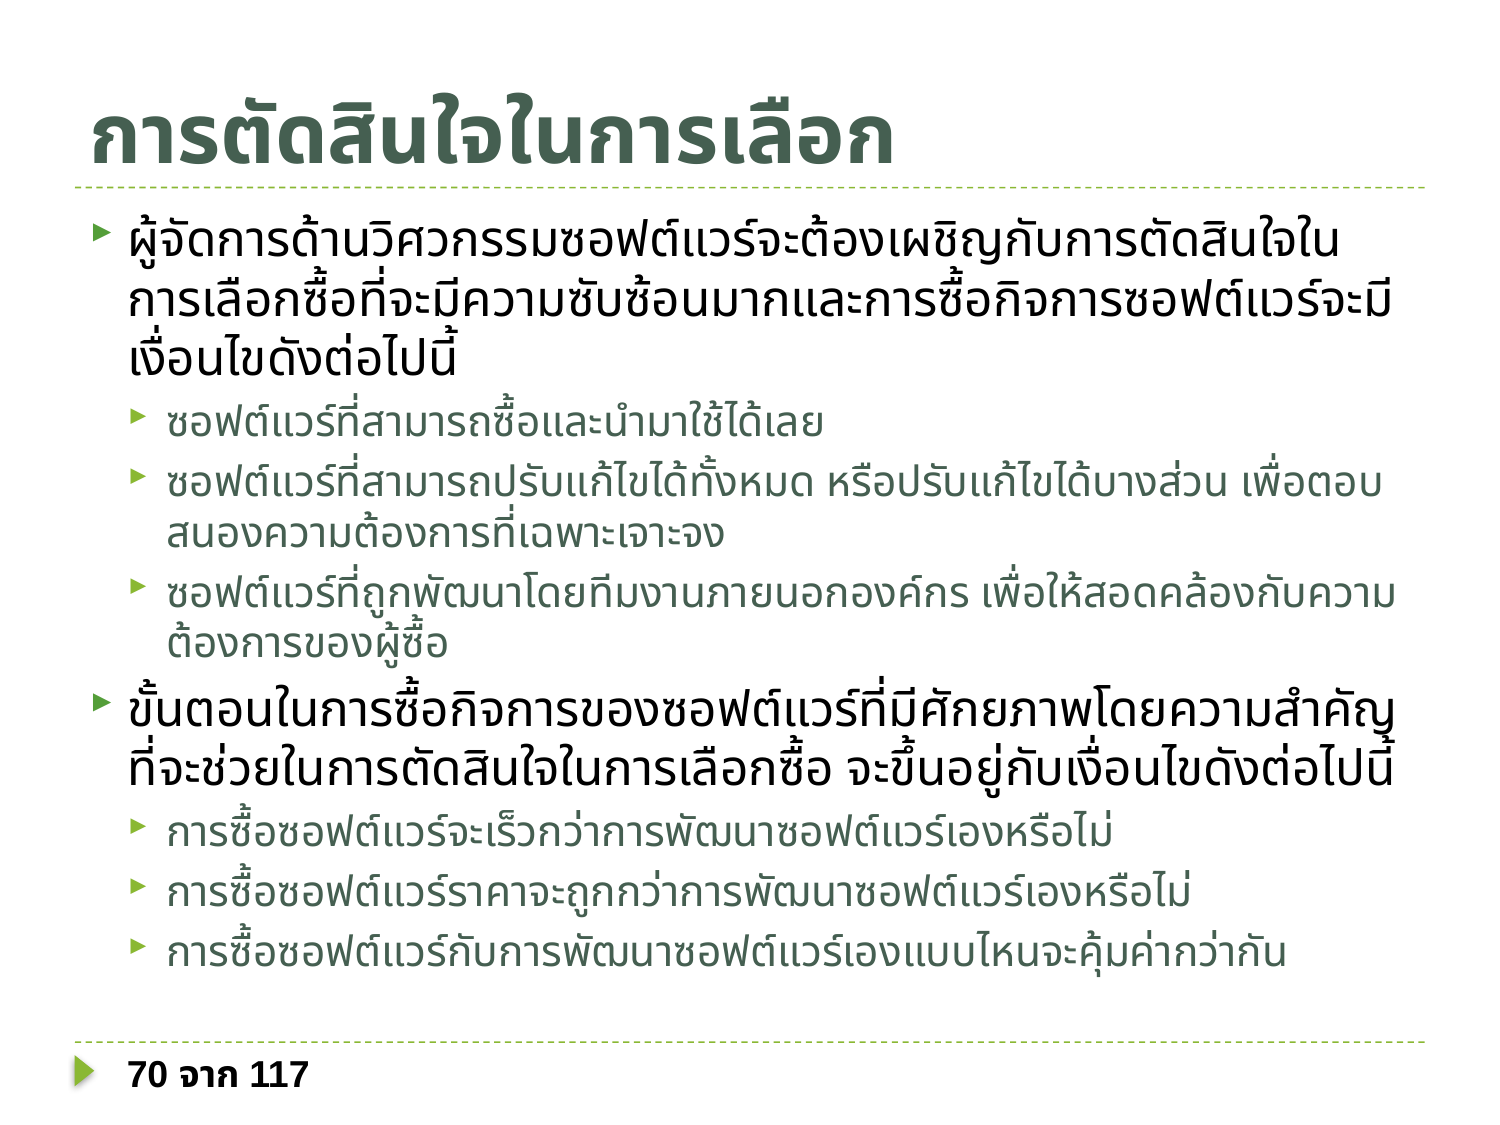

# การตัดสินใจในการเลือก
ผู้จัดการด้านวิศวกรรมซอฟต์แวร์จะต้องเผชิญกับการตัดสินใจในการเลือกซื้อที่จะมีความซับซ้อนมากและการซื้อกิจการซอฟต์แวร์จะมีเงื่อนไขดังต่อไปนี้
ซอฟต์แวร์ที่สามารถซื้อและนำมาใช้ได้เลย
ซอฟต์แวร์ที่สามารถปรับแก้ไขได้ทั้งหมด หรือปรับแก้ไขได้บางส่วน เพื่อตอบสนองความต้องการที่เฉพาะเจาะจง
ซอฟต์แวร์ที่ถูกพัฒนาโดยทีมงานภายนอกองค์กร เพื่อให้สอดคล้องกับความต้องการของผู้ซื้อ
ขั้นตอนในการซื้อกิจการของซอฟต์แวร์ที่มีศักยภาพโดยความสำคัญที่จะช่วยในการตัดสินใจในการเลือกซื้อ จะขึ้นอยู่กับเงื่อนไขดังต่อไปนี้
การซื้อซอฟต์แวร์จะเร็วกว่าการพัฒนาซอฟต์แวร์เองหรือไม่
การซื้อซอฟต์แวร์ราคาจะถูกกว่าการพัฒนาซอฟต์แวร์เองหรือไม่
การซื้อซอฟต์แวร์กับการพัฒนาซอฟต์แวร์เองแบบไหนจะคุ้มค่ากว่ากัน
70 จาก 117